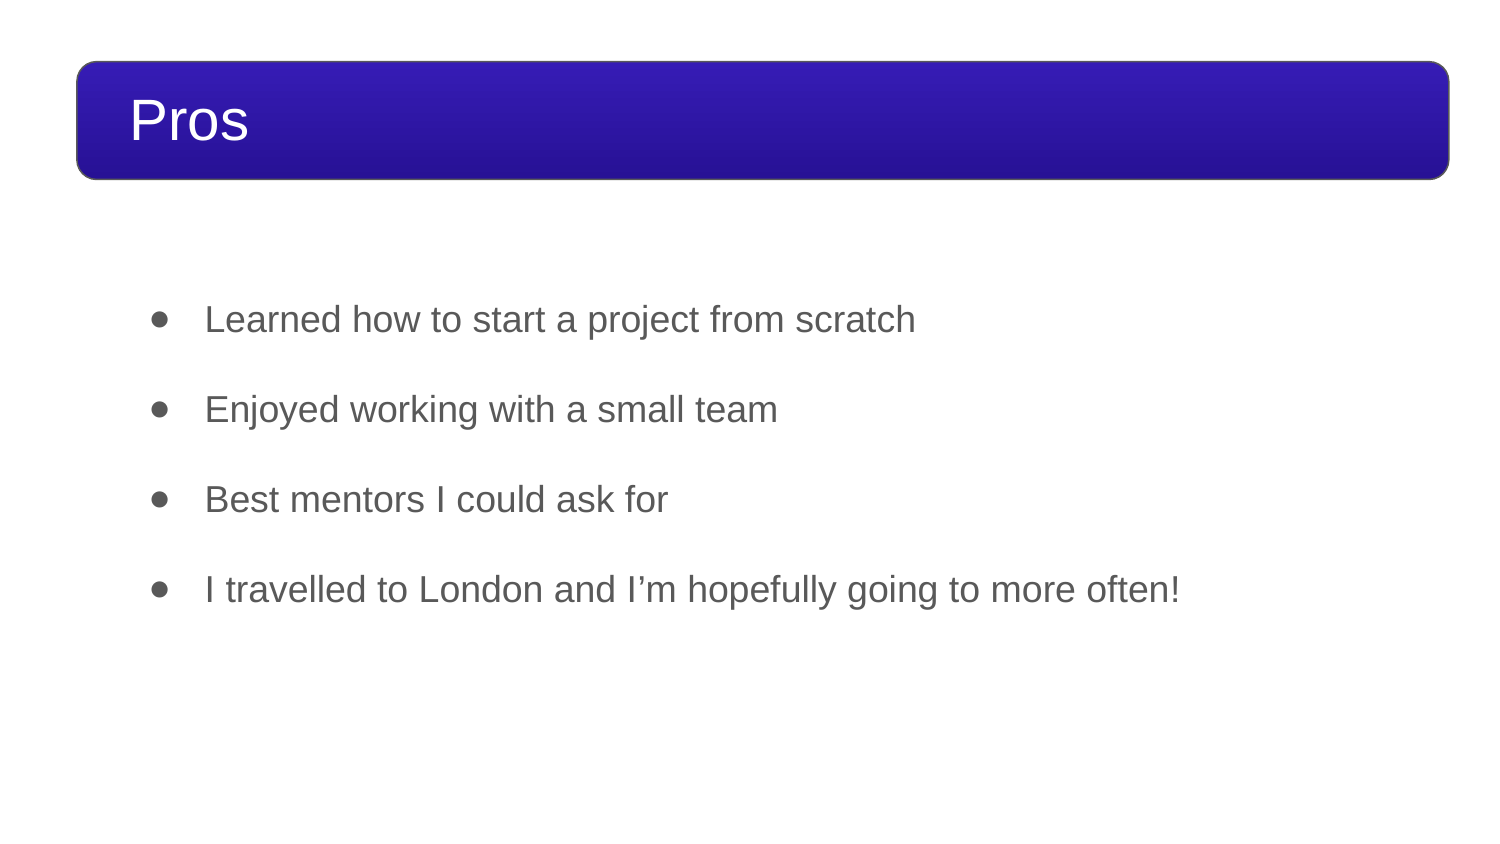

# Pros
Learned how to start a project from scratch
Enjoyed working with a small team
Best mentors I could ask for
I travelled to London and I’m hopefully going to more often!